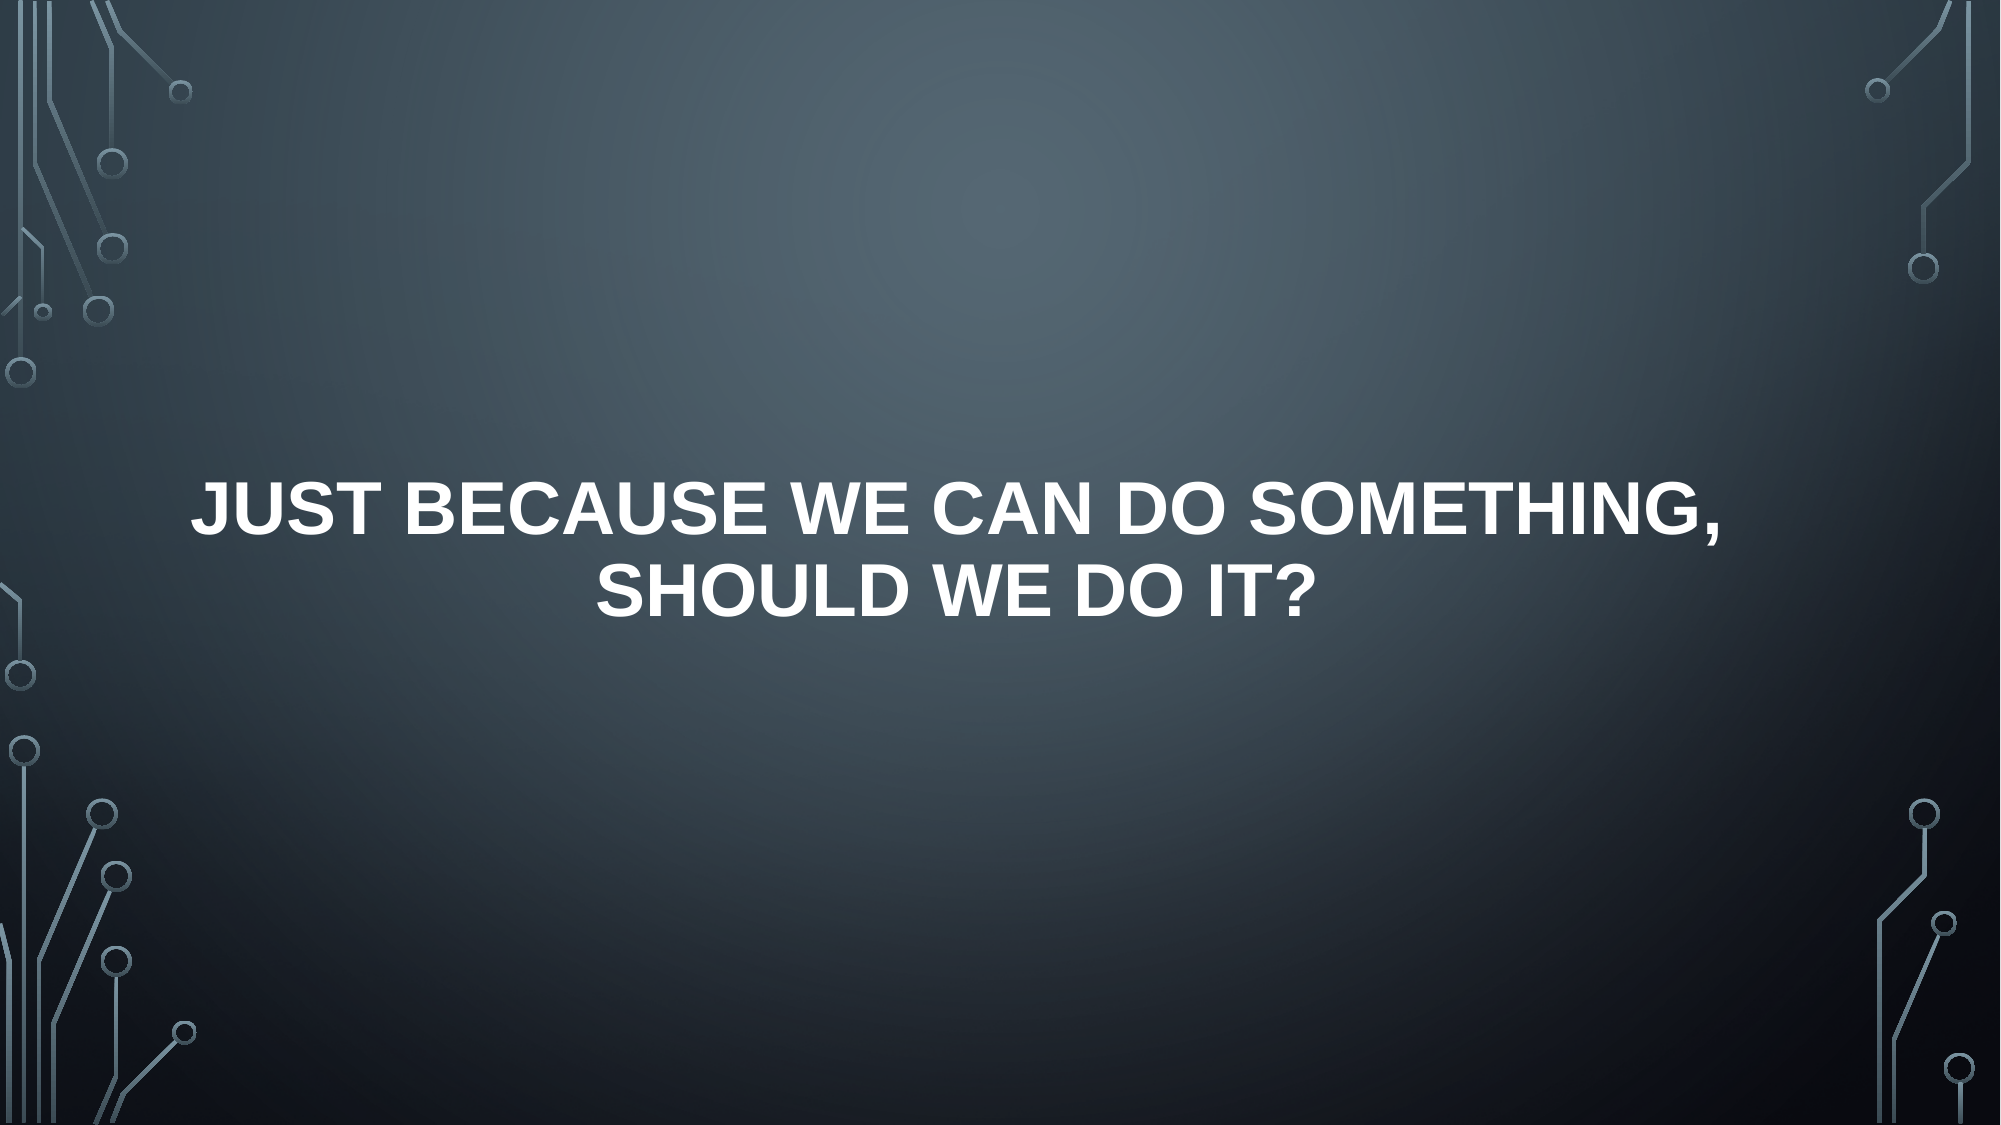

# JUST BECAUSE WE CAN DO SOMETHING, SHOULD WE DO IT?